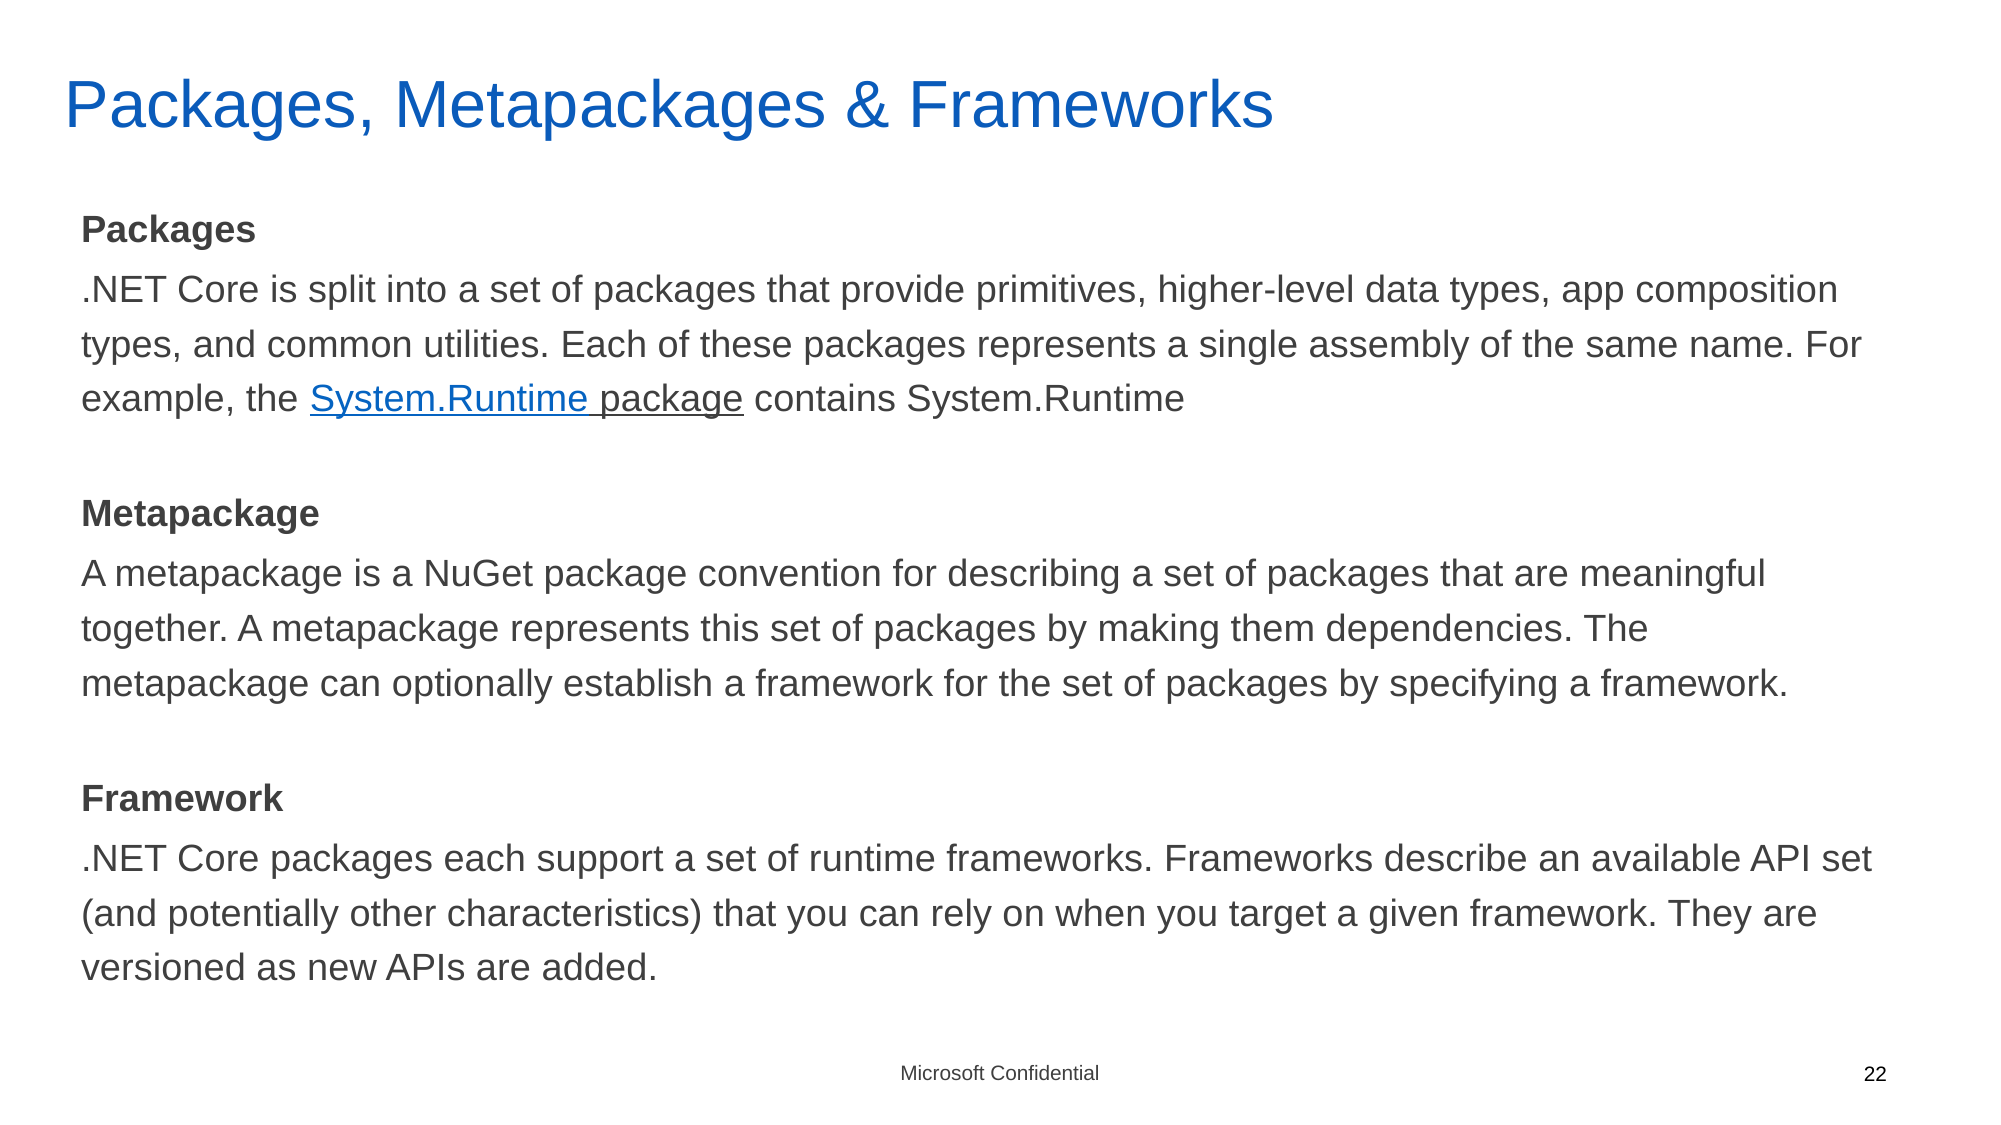

# Packages, Metapackages & Frameworks
Packages
.NET Core is split into a set of packages that provide primitives, higher-level data types, app composition types, and common utilities. Each of these packages represents a single assembly of the same name. For example, the System.Runtime package contains System.Runtime

Metapackage
A metapackage is a NuGet package convention for describing a set of packages that are meaningful together. A metapackage represents this set of packages by making them dependencies. The metapackage can optionally establish a framework for the set of packages by specifying a framework.

Framework
.NET Core packages each support a set of runtime frameworks. Frameworks describe an available API set (and potentially other characteristics) that you can rely on when you target a given framework. They are versioned as new APIs are added.
22